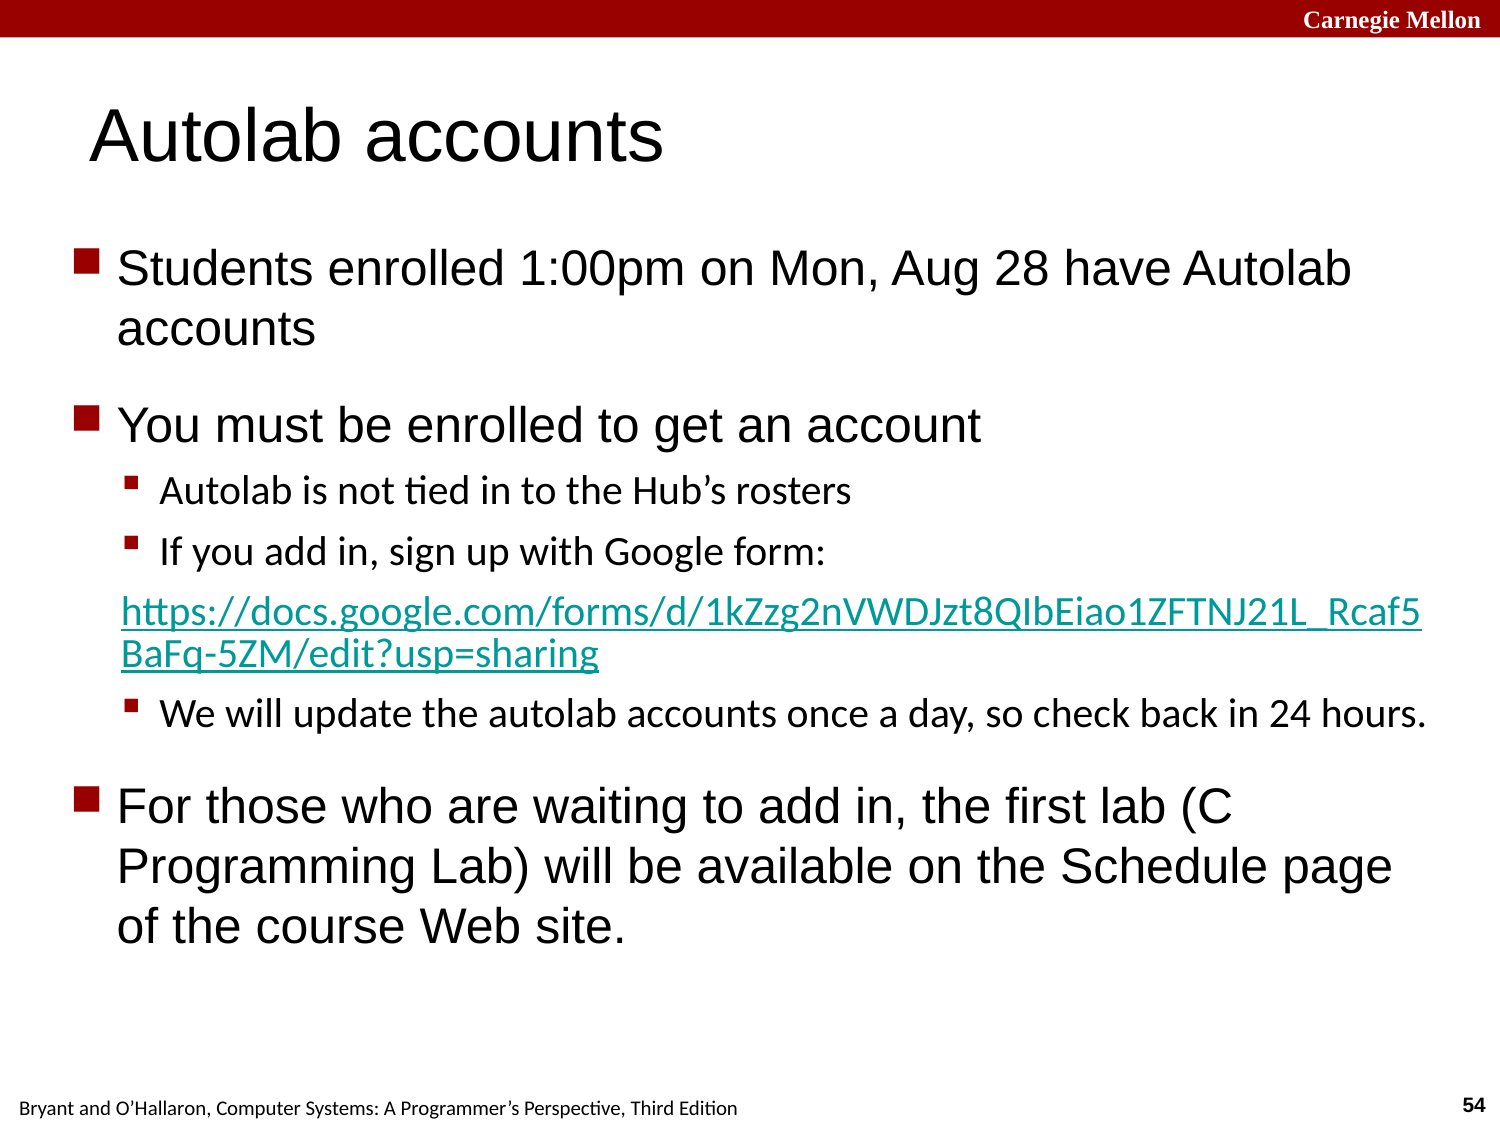

# Autolab accounts
Students enrolled 1:00pm on Mon, Aug 28 have Autolab accounts
You must be enrolled to get an account
Autolab is not tied in to the Hub’s rosters
If you add in, sign up with Google form:
https://docs.google.com/forms/d/1kZzg2nVWDJzt8QIbEiao1ZFTNJ21L_Rcaf5BaFq-5ZM/edit?usp=sharing
We will update the autolab accounts once a day, so check back in 24 hours.
For those who are waiting to add in, the first lab (C Programming Lab) will be available on the Schedule page of the course Web site.